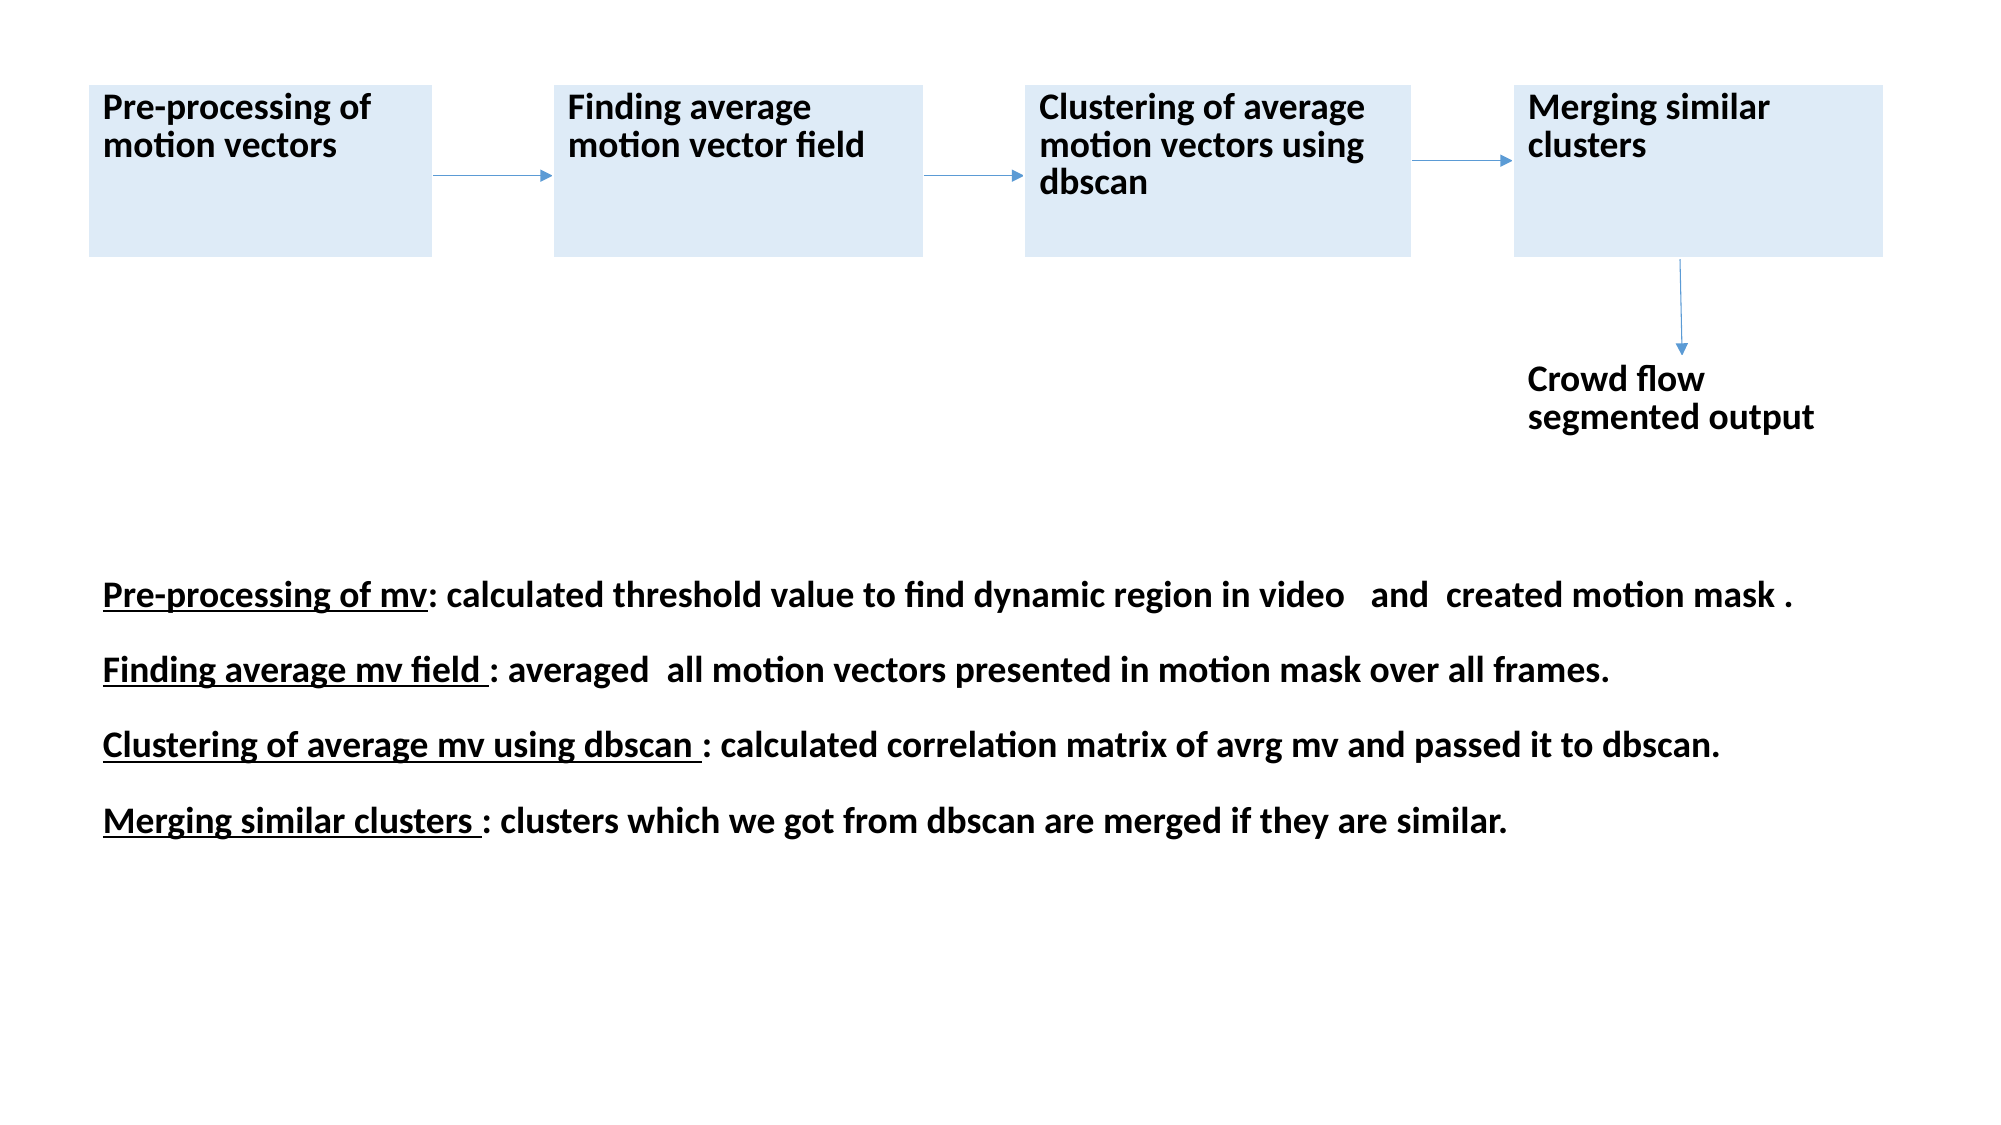

| Pre-processing of motion vectors |
| --- |
| Finding average motion vector field |
| --- |
| Clustering of average motion vectors using dbscan |
| --- |
| Merging similar clusters |
| --- |
| Crowd flow segmented output |
| --- |
| Pre-processing of mv: calculated threshold value to find dynamic region in video and created motion mask . Finding average mv field : averaged all motion vectors presented in motion mask over all frames. Clustering of average mv using dbscan : calculated correlation matrix of avrg mv and passed it to dbscan. Merging similar clusters : clusters which we got from dbscan are merged if they are similar. |
| --- |